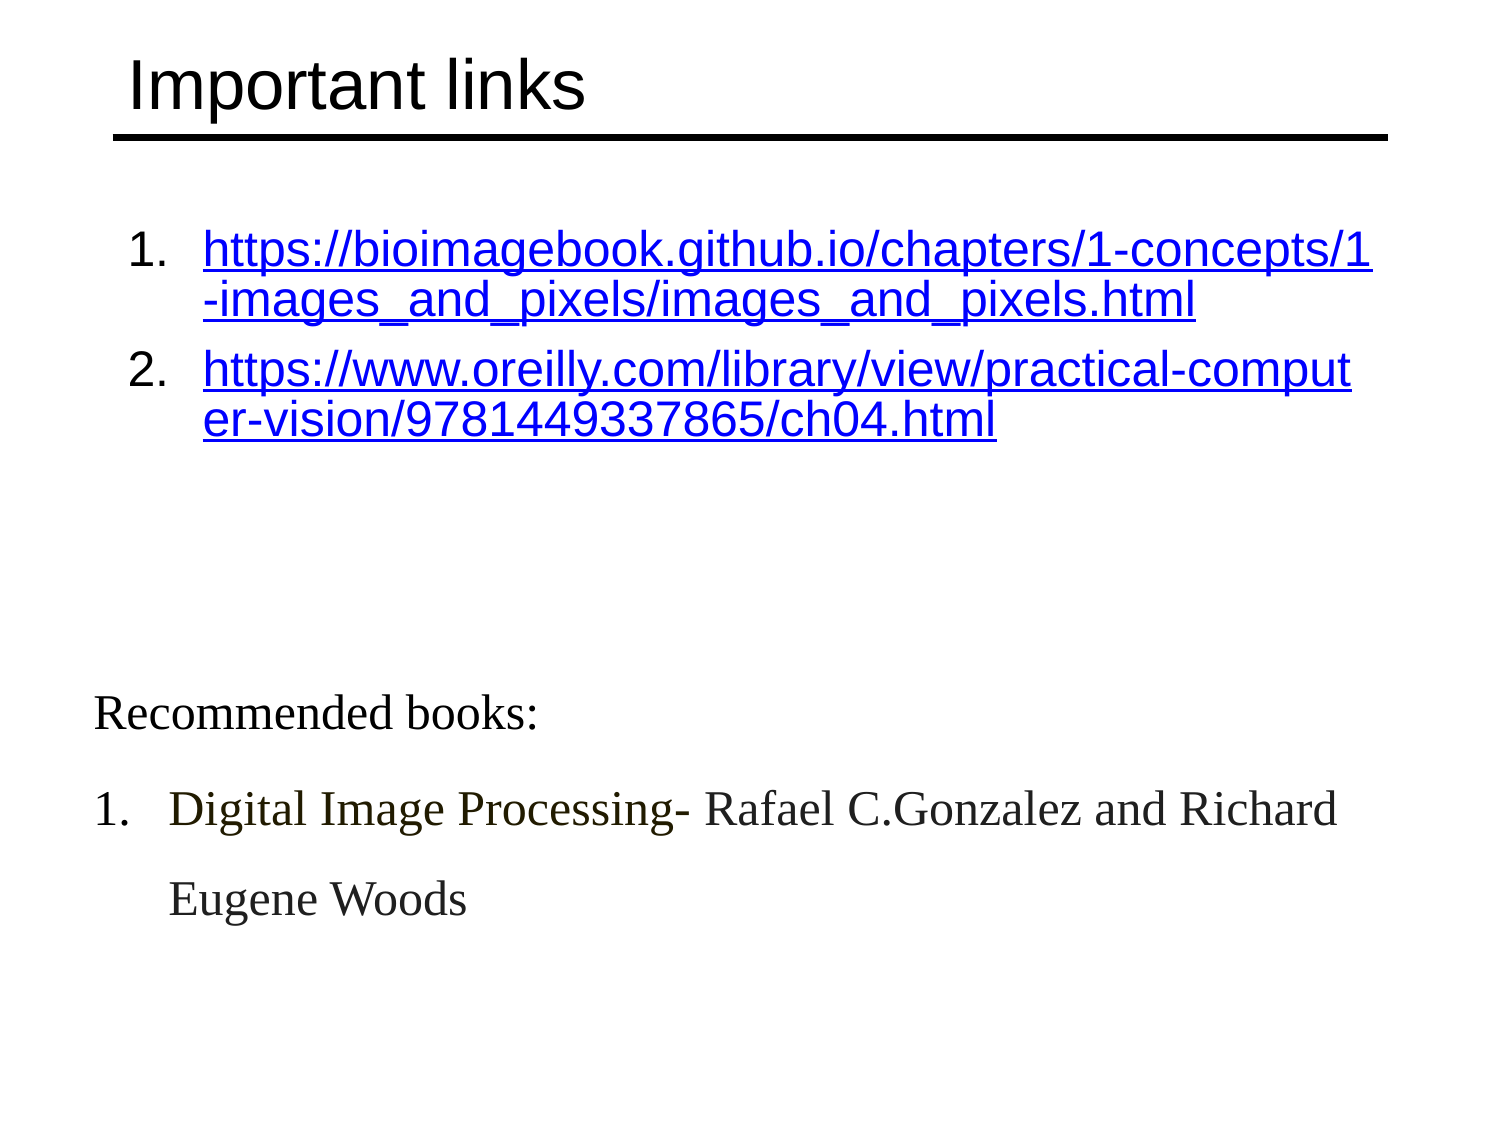

# Important links
https://bioimagebook.github.io/chapters/1-concepts/1-images_and_pixels/images_and_pixels.html
https://www.oreilly.com/library/view/practical-computer-vision/9781449337865/ch04.html

Recommended books:
Digital Image Processing- Rafael C.Gonzalez and Richard Eugene Woods